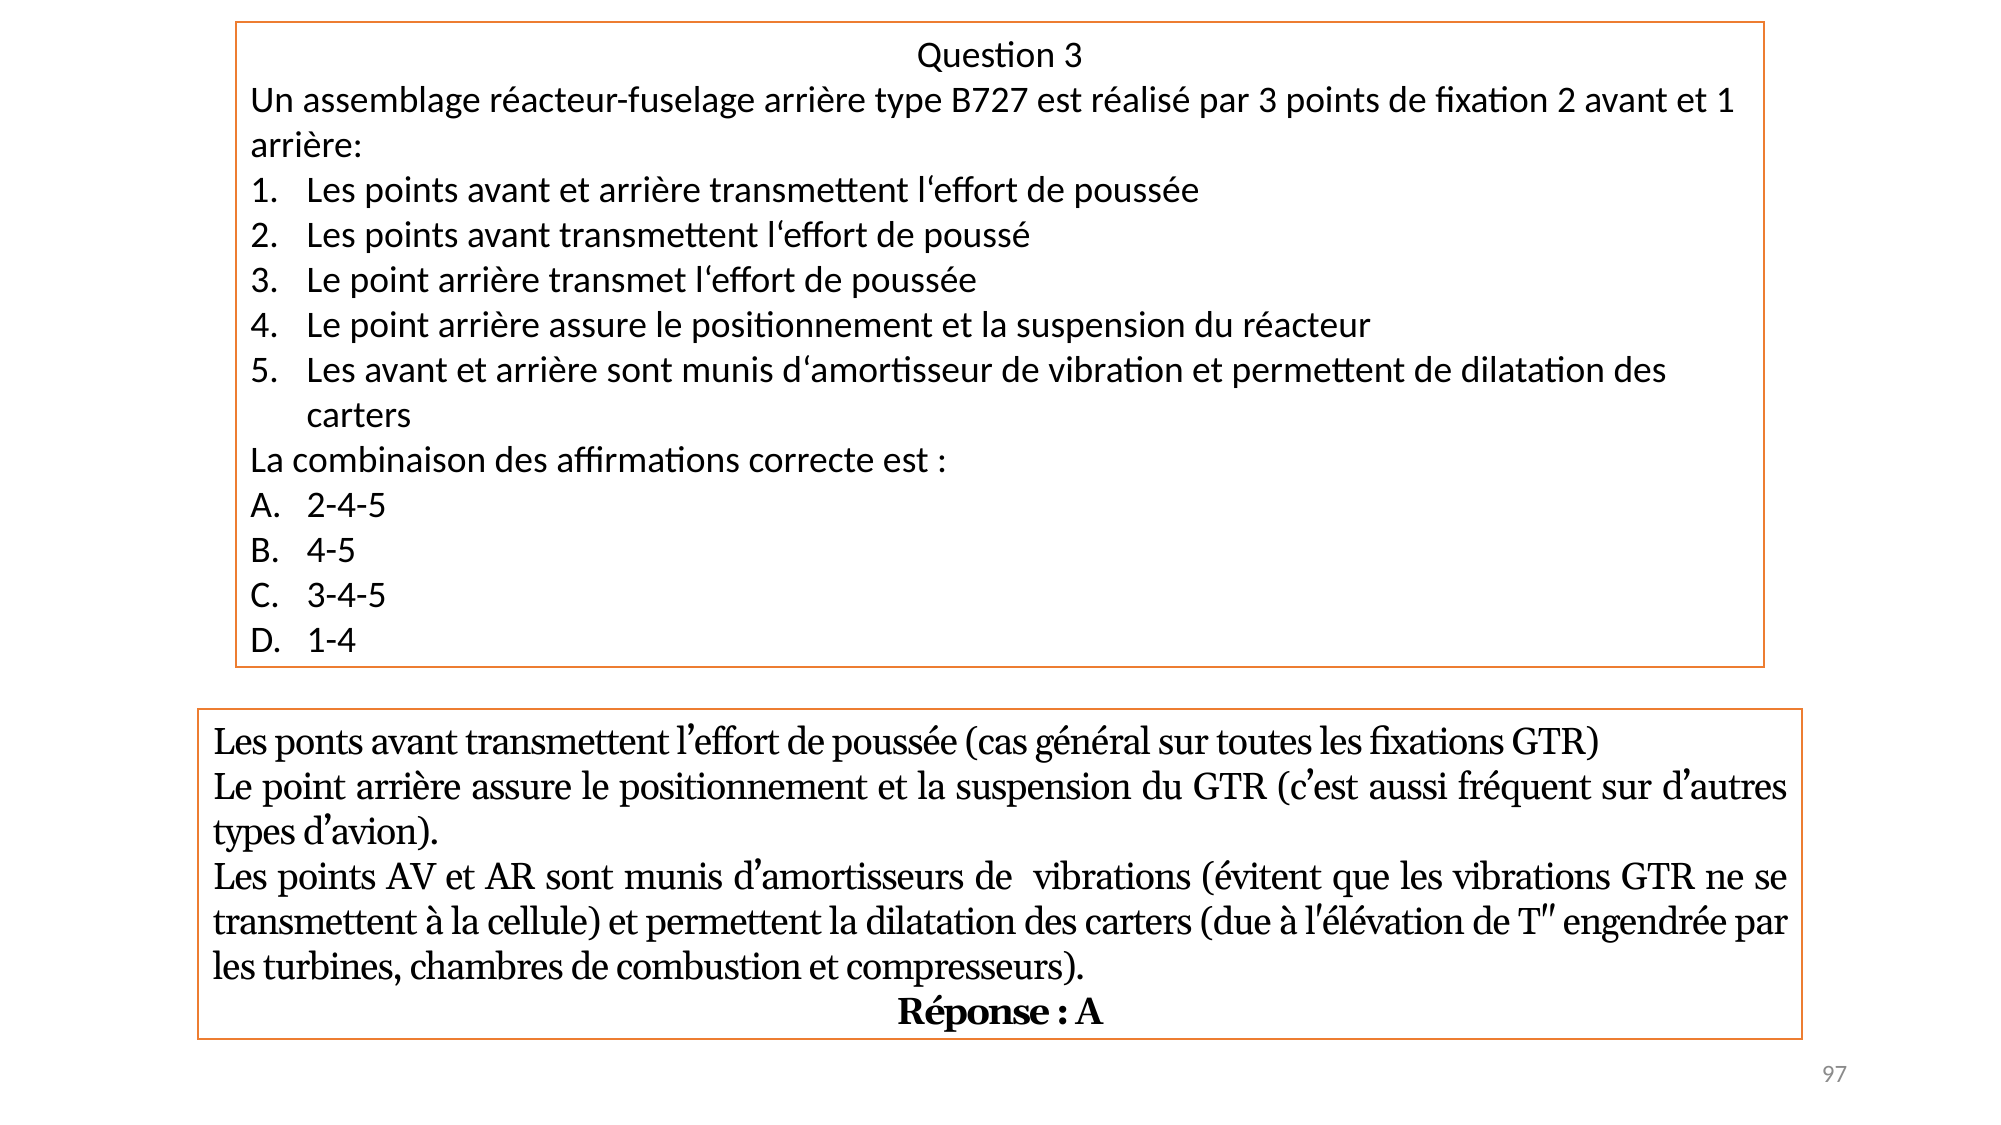

Question 3
Un assemblage réacteur-fuselage arrière type B727 est réalisé par 3 points de fixation 2 avant et 1 arrière:
Les points avant et arrière transmettent l‘effort de poussée
Les points avant transmettent l‘effort de poussé
Le point arrière transmet l‘effort de poussée
Le point arrière assure le positionnement et la suspension du réacteur
Les avant et arrière sont munis d‘amortisseur de vibration et permettent de dilatation des carters
La combinaison des affirmations correcte est :
2-4-5
4-5
3-4-5
1-4
Les ponts avant transmettent l’effort de poussée (cas général sur toutes les fixations GTR)
Le point arrière assure le positionnement et la suspension du GTR (c’est aussi fréquent sur d’autres types d’avion).
Les points AV et AR sont munis d’amortisseurs de  vibrations (évitent que les vibrations GTR ne se transmettent à la cellule) et permettent la dilatation des carters (due à l'élévation de T" engendrée par les turbines, chambres de combustion et compresseurs).
Réponse : A
97